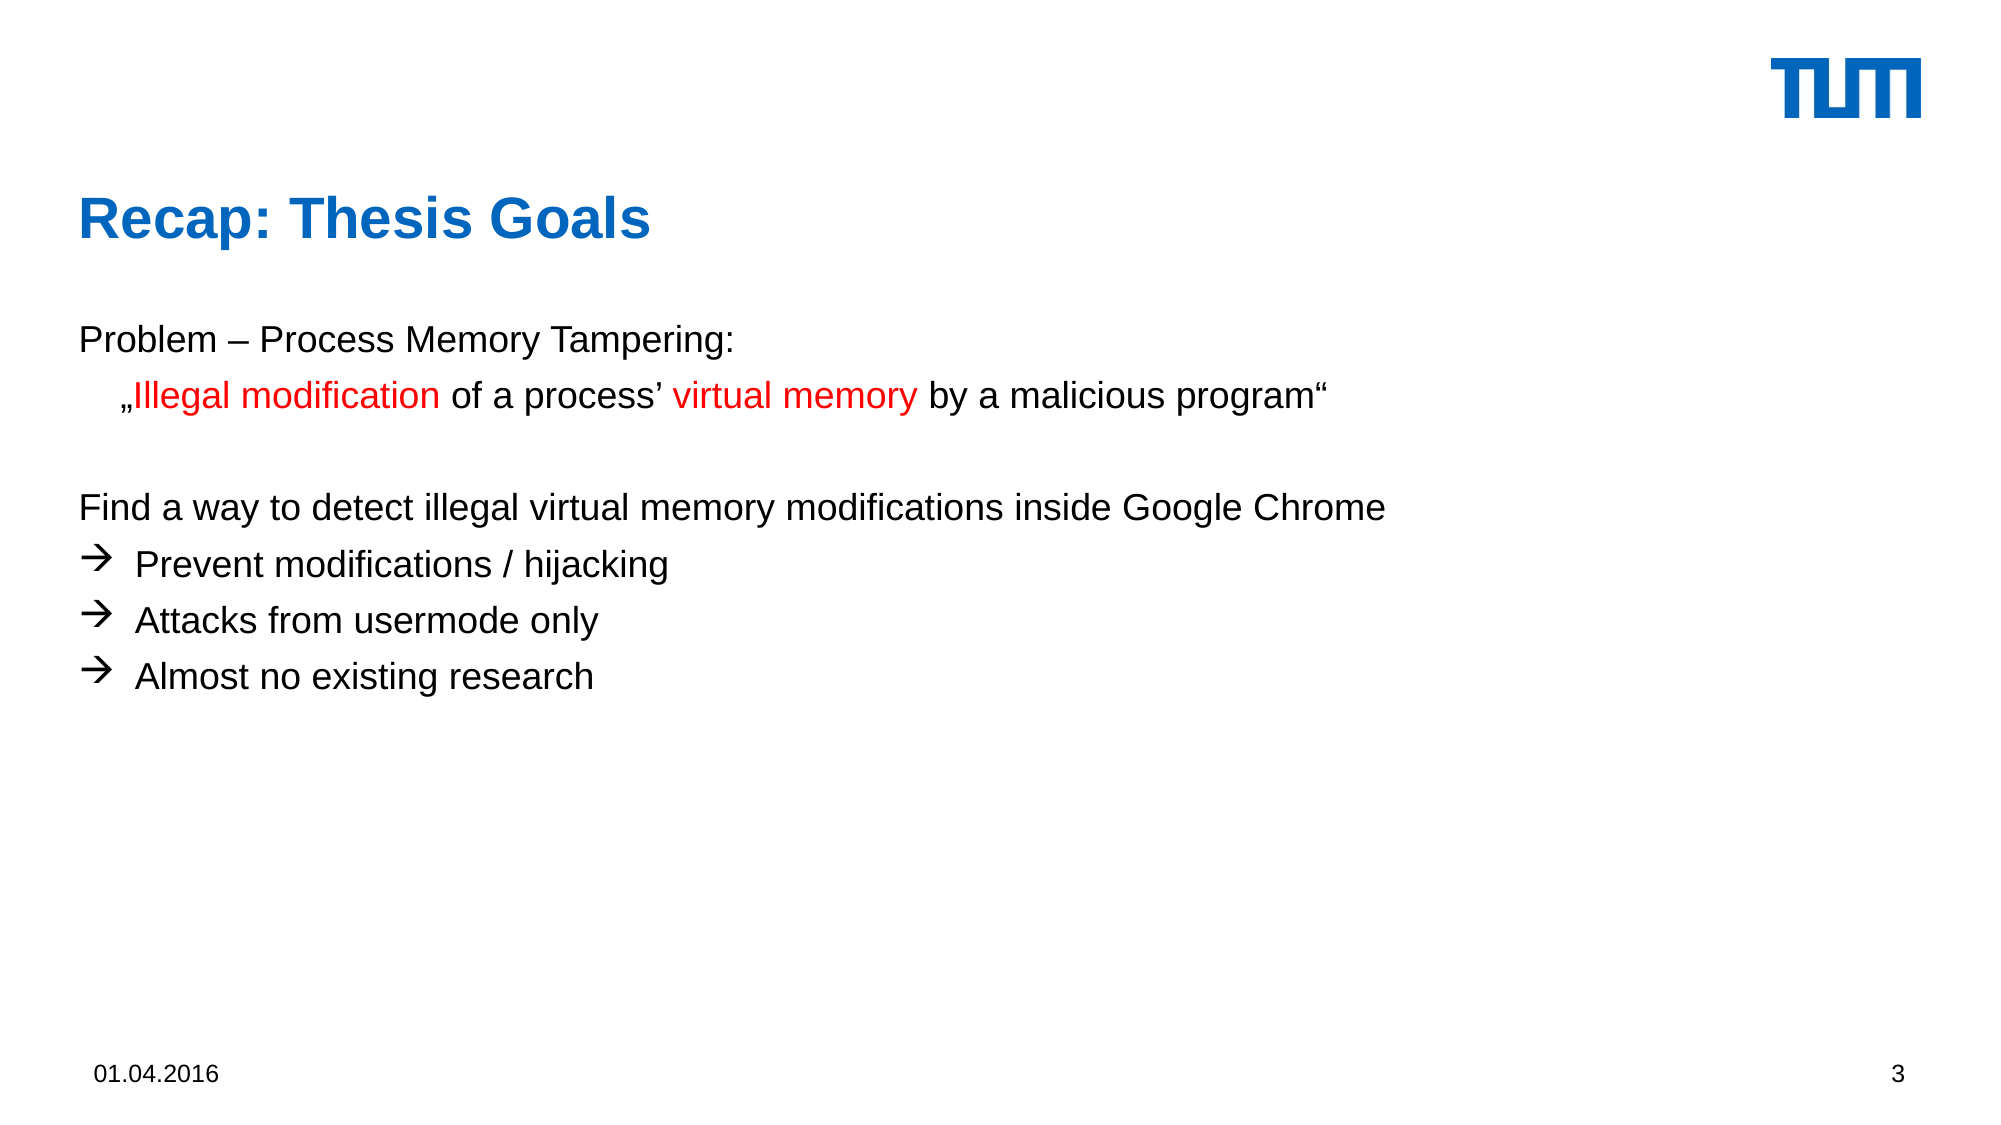

# Recap: Thesis Goals

Problem – Process Memory Tampering:
    „Illegal modification of a process’ virtual memory by a malicious program“

Find a way to detect illegal virtual memory modifications inside Google Chrome
Prevent modifications / hijacking
Attacks from usermode only
Almost no existing research
01.04.2016
3